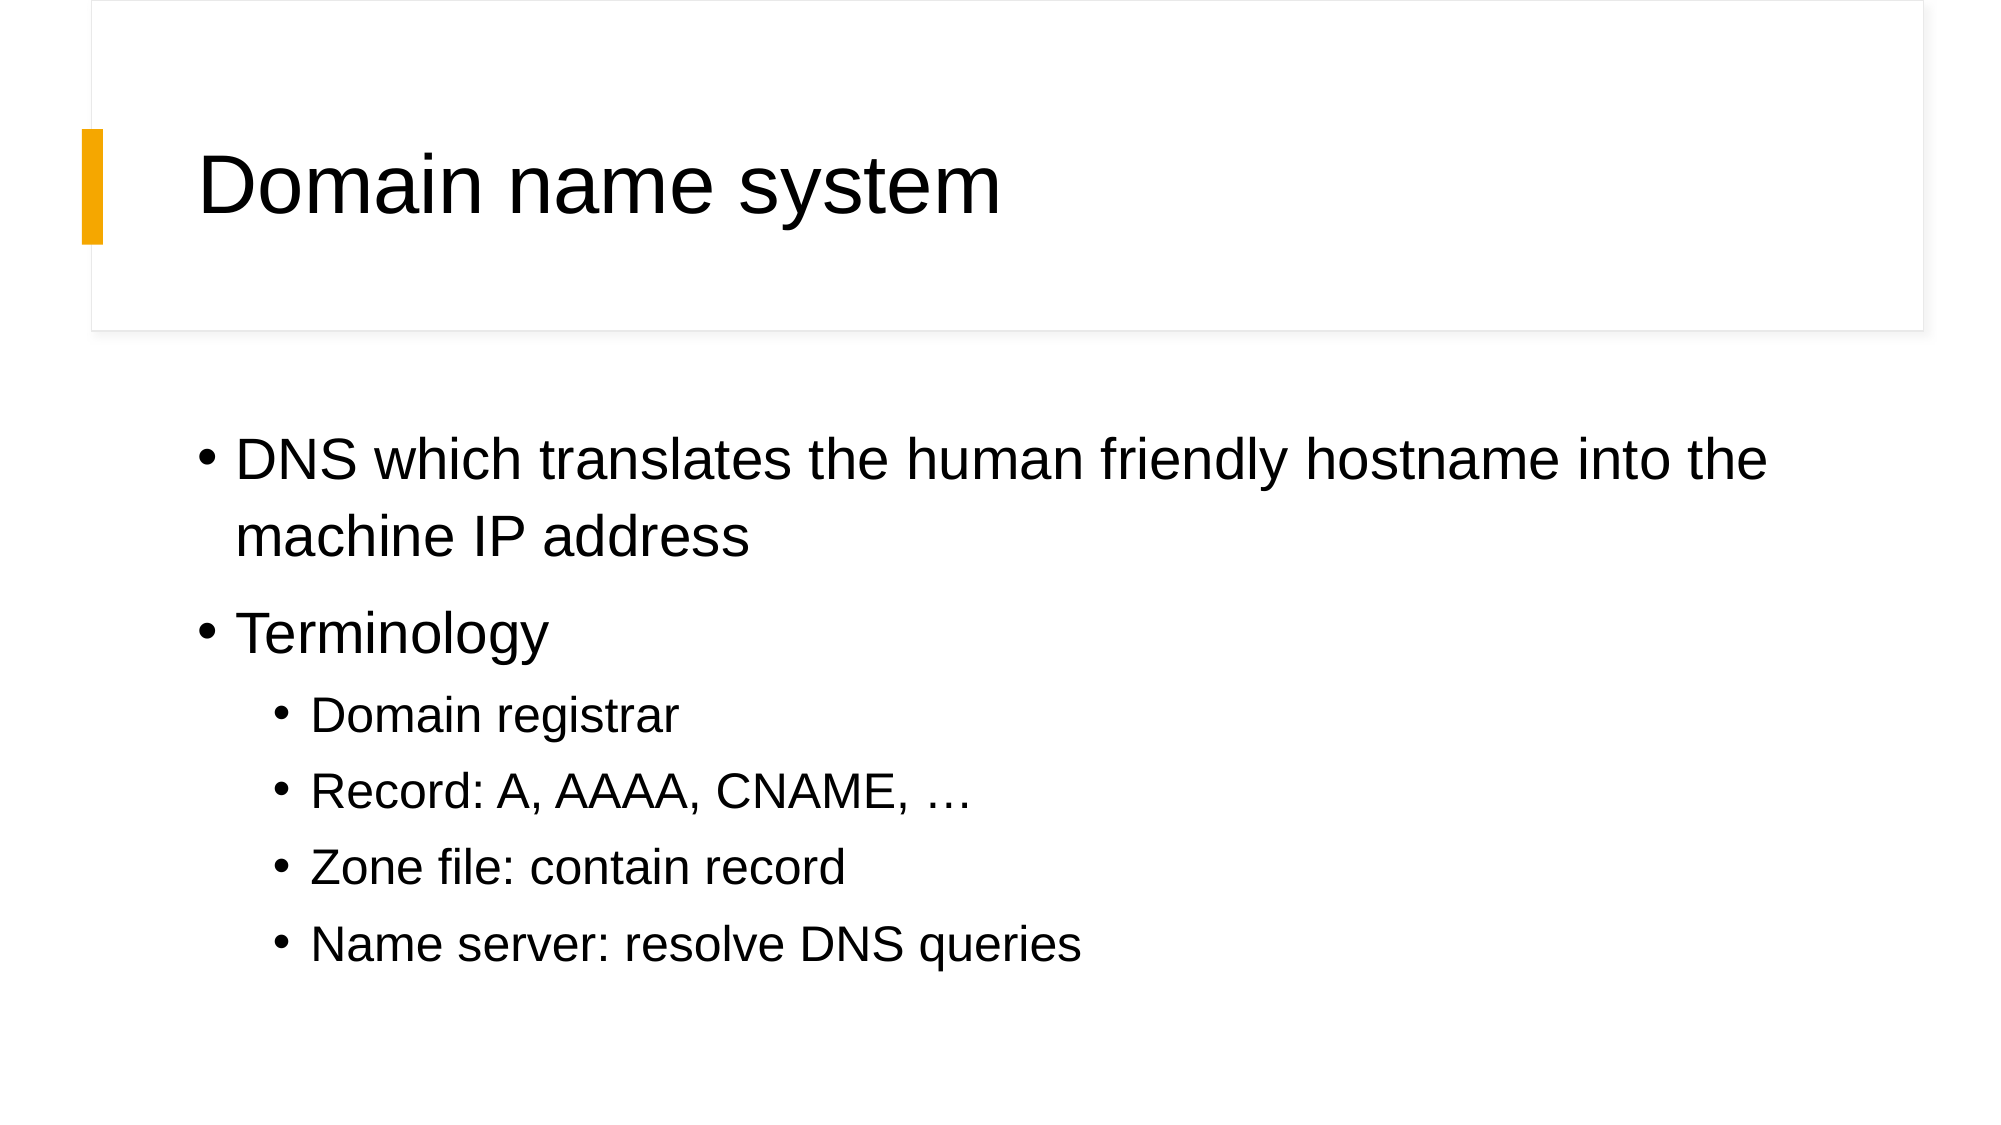

# Domain name system
DNS which translates the human friendly hostname into the machine IP address
Terminology
Domain registrar
Record: A, AAAA, CNAME, …
Zone file: contain record
Name server: resolve DNS queries